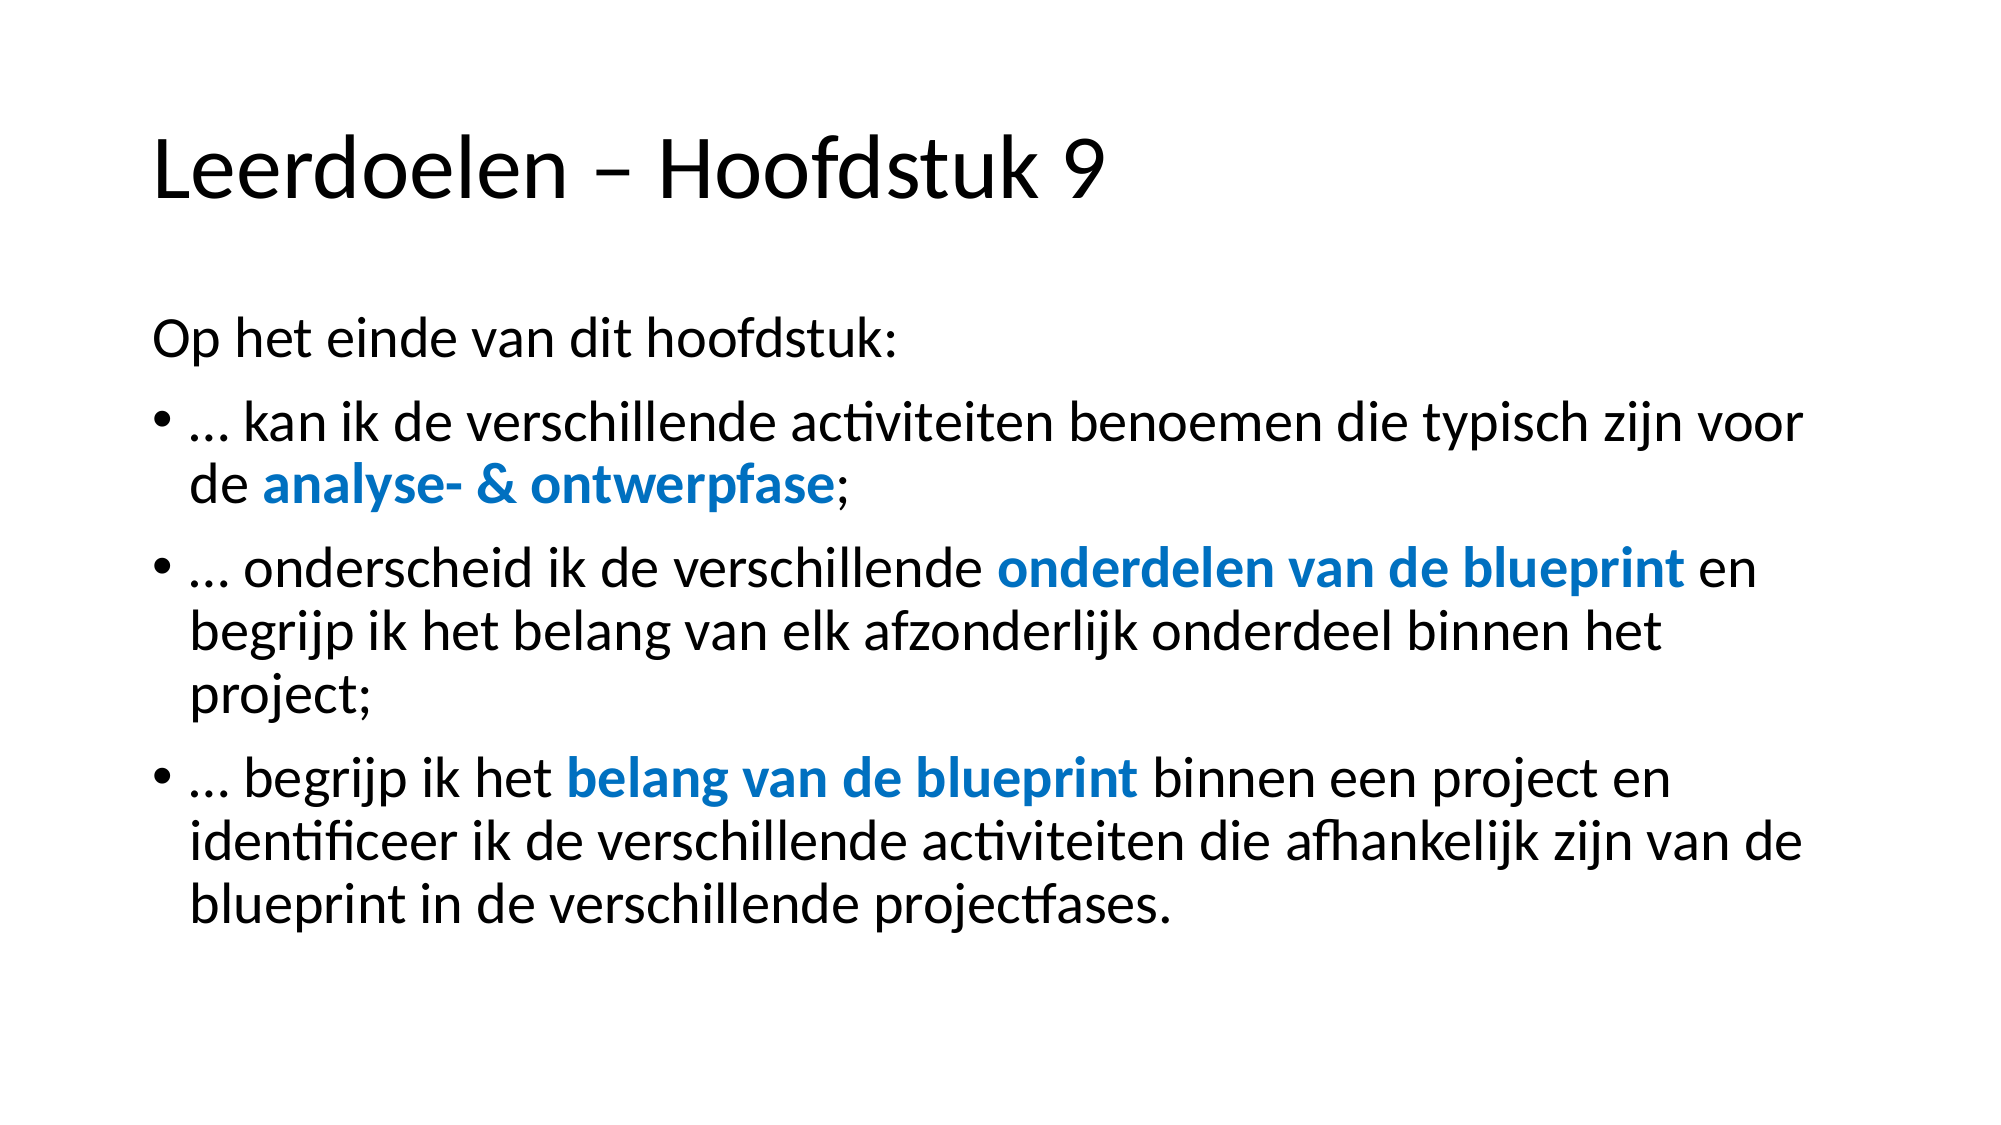

# Leerdoelen – Hoofdstuk 9
Op het einde van dit hoofdstuk:
… kan ik de verschillende activiteiten benoemen die typisch zijn voor de analyse- & ontwerpfase;
… onderscheid ik de verschillende onderdelen van de blueprint en begrijp ik het belang van elk afzonderlijk onderdeel binnen het project;
… begrijp ik het belang van de blueprint binnen een project en identificeer ik de verschillende activiteiten die afhankelijk zijn van de blueprint in de verschillende projectfases.